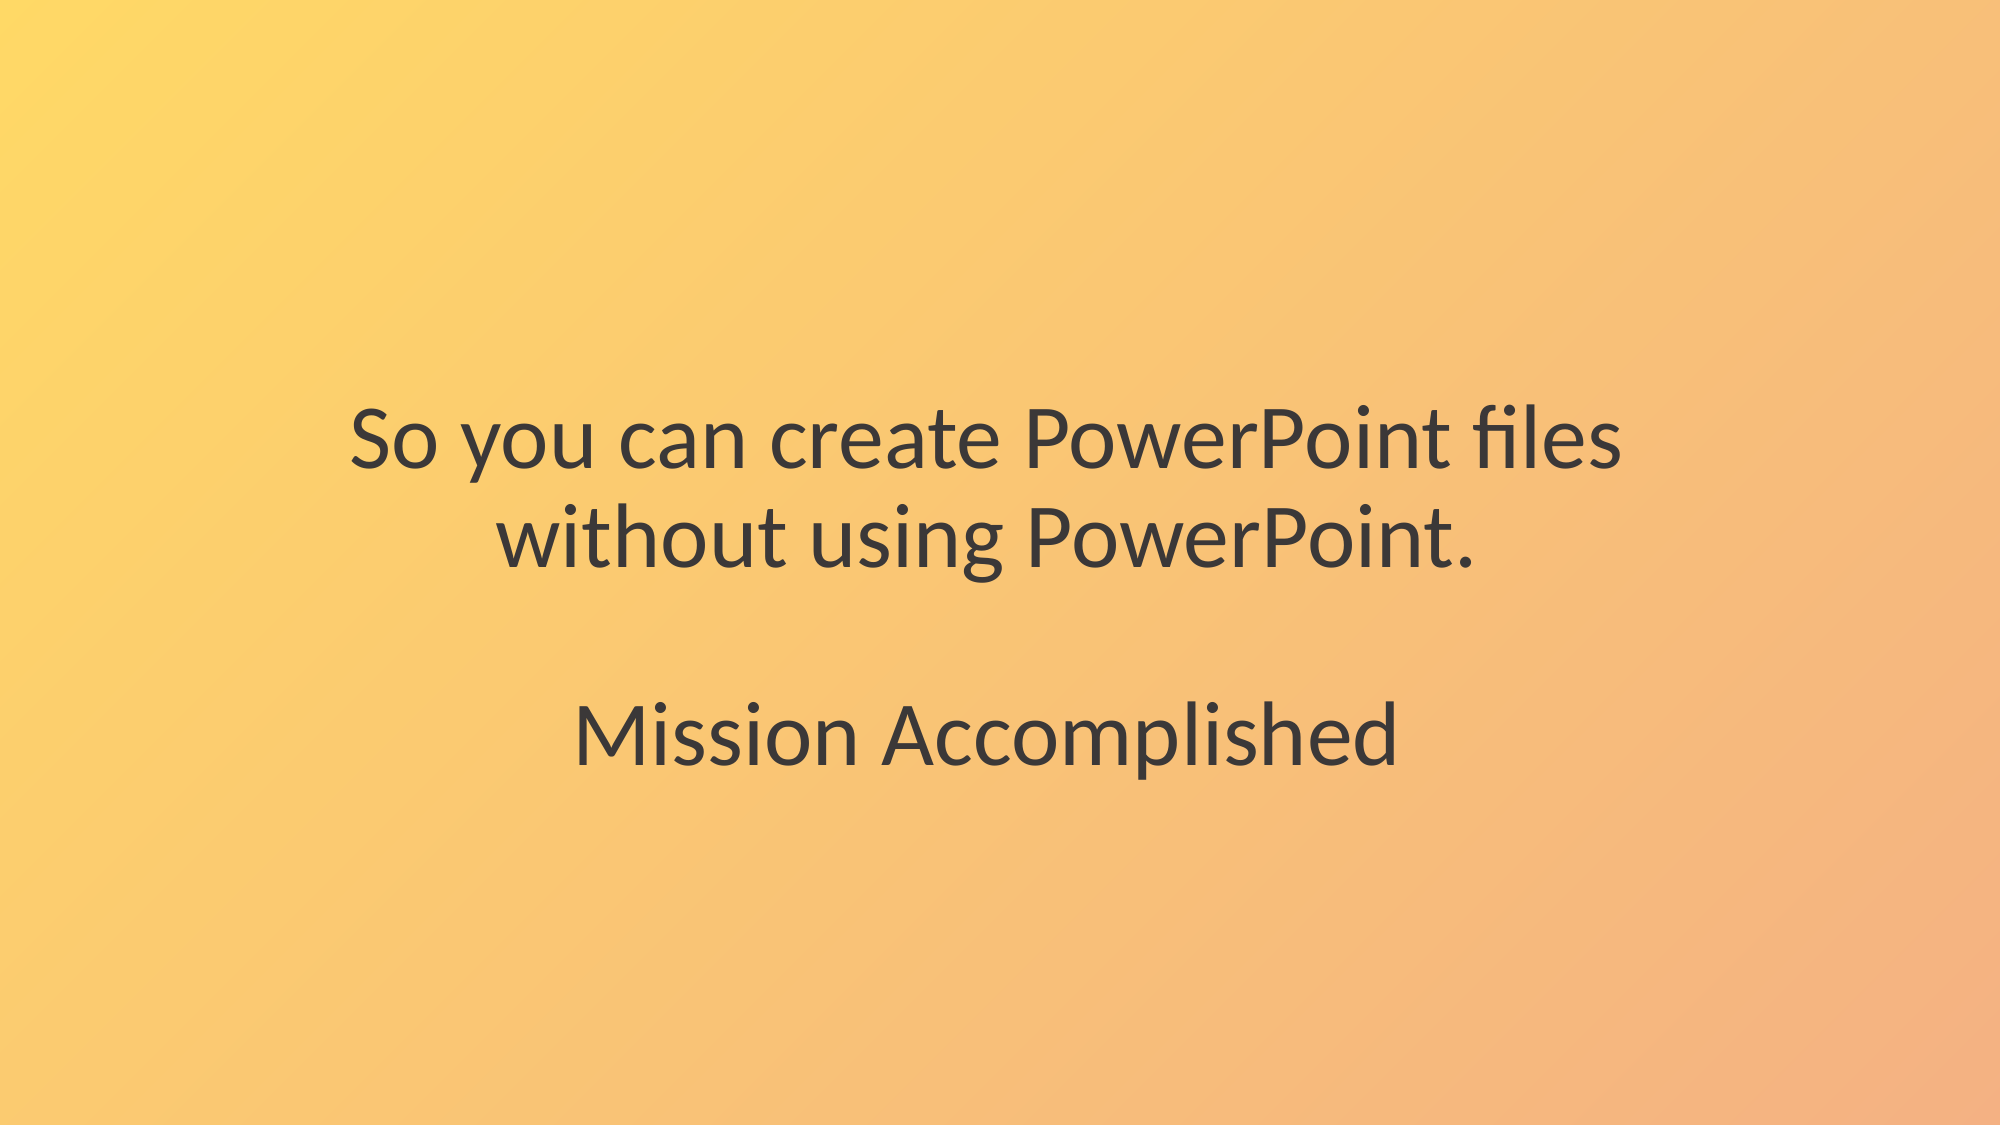

So you can create PowerPoint files without using PowerPoint.

Mission Accomplished